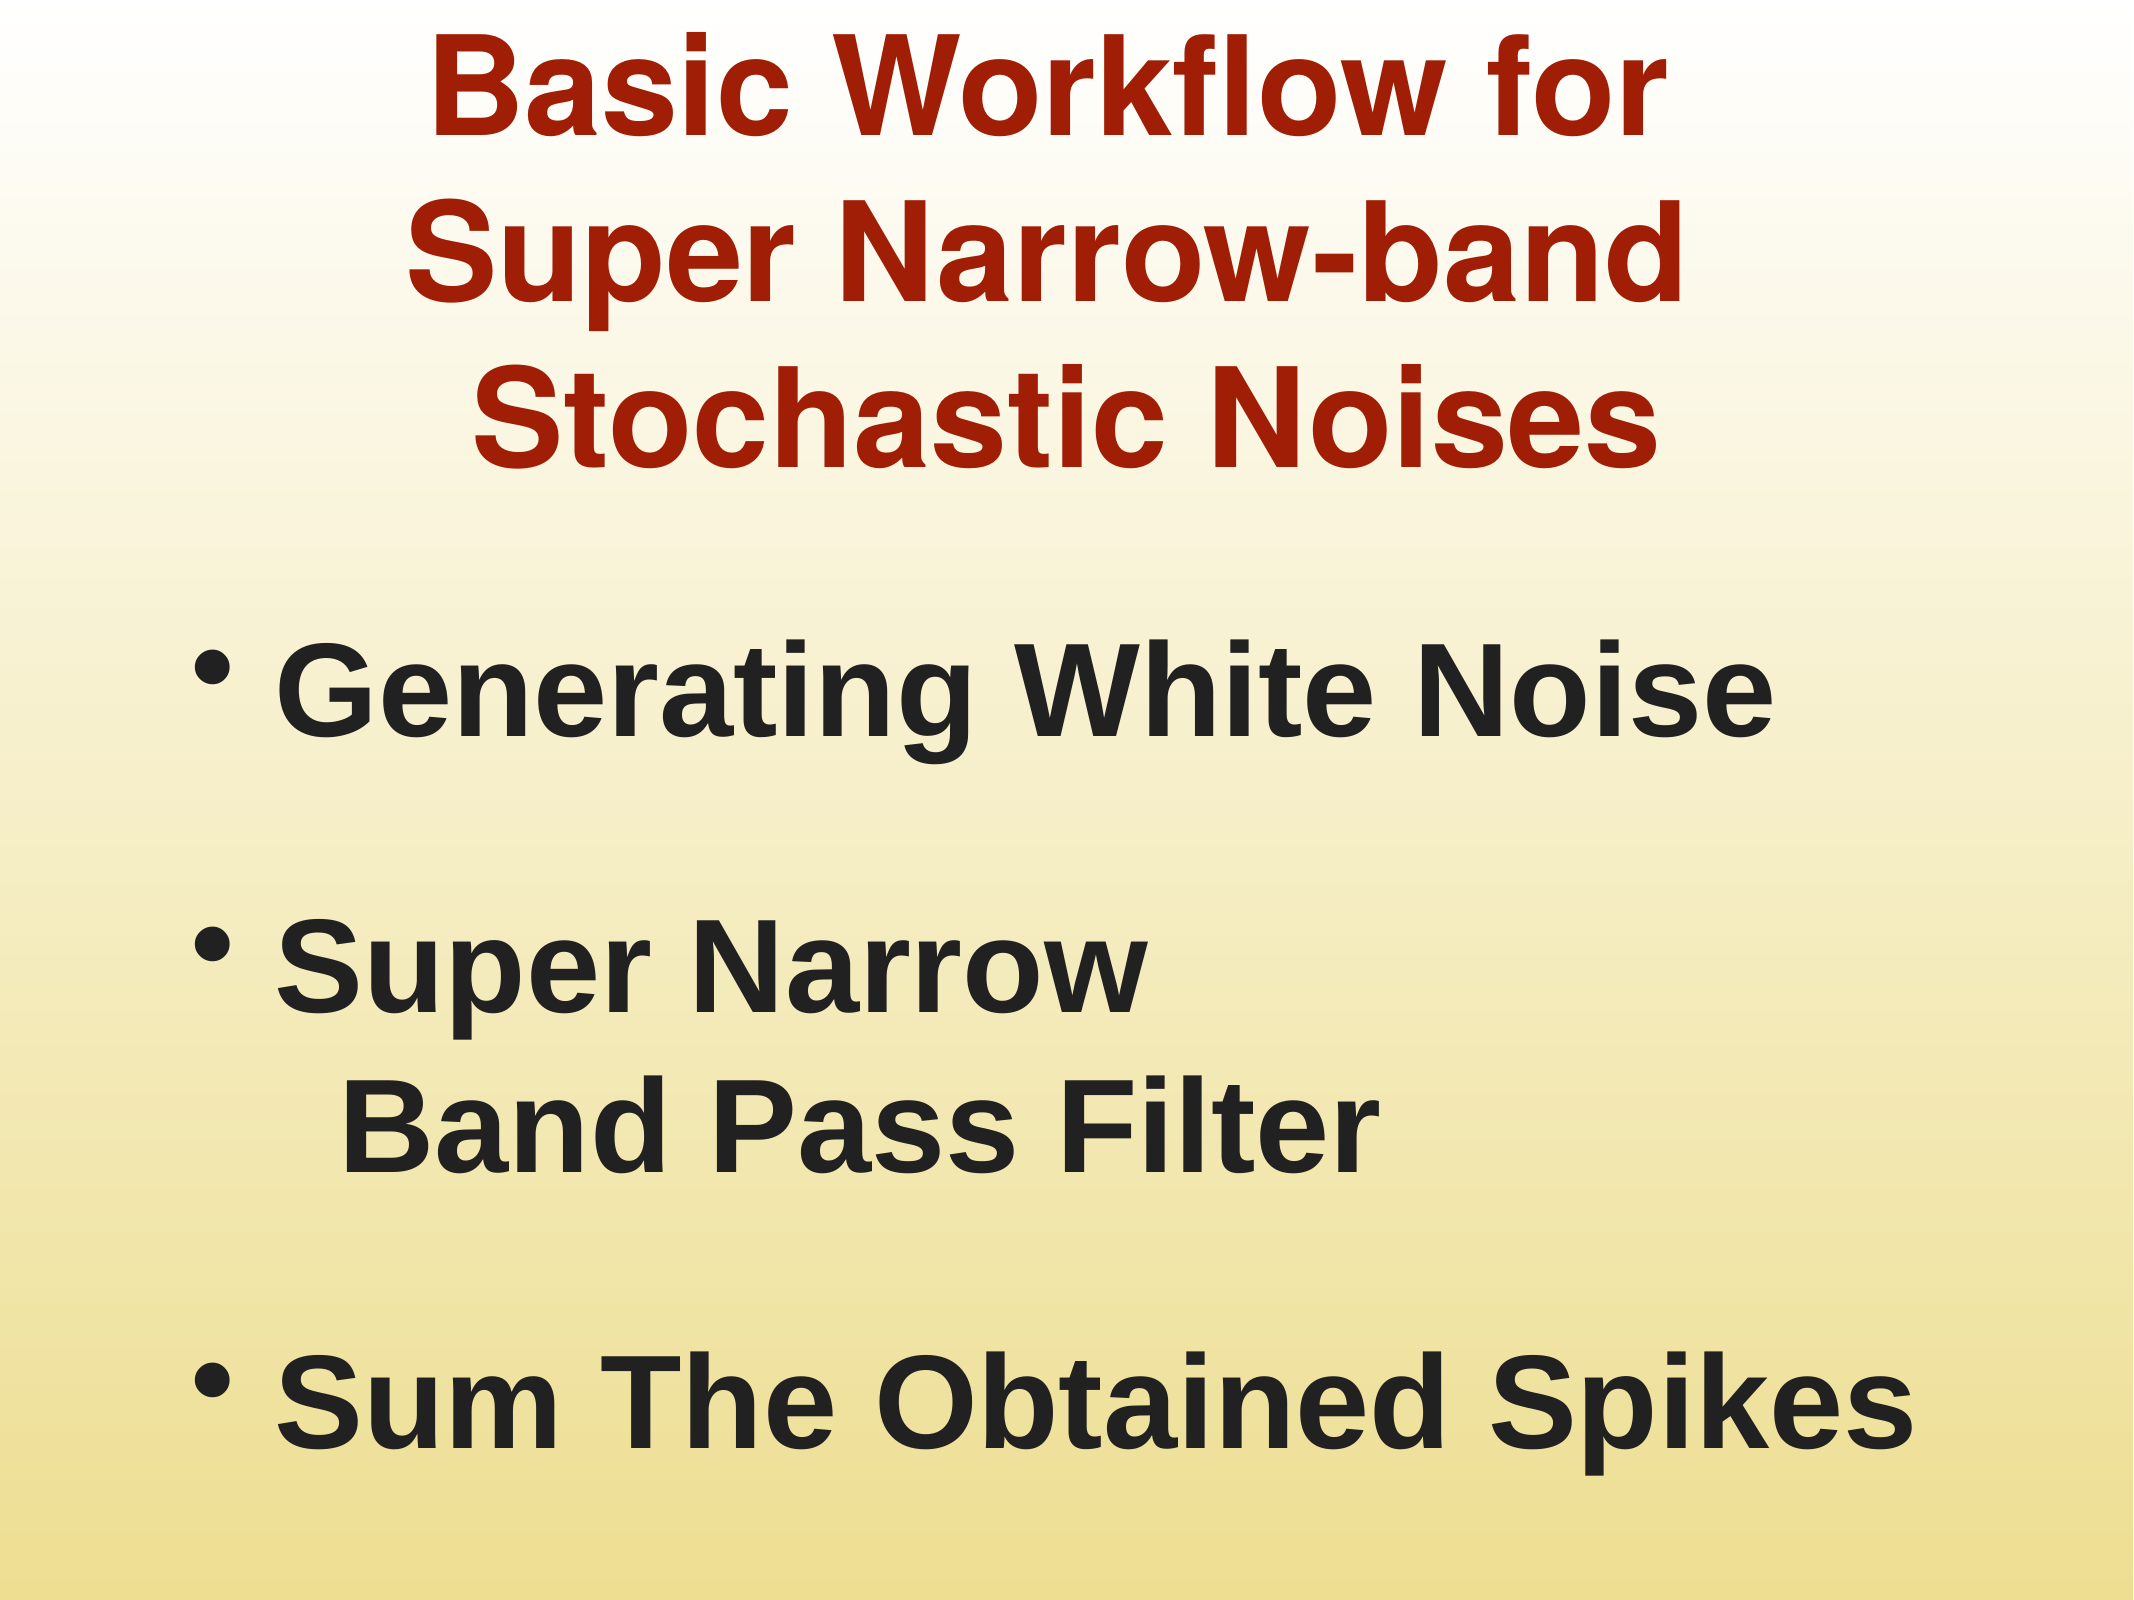

# Basic Workflow for Super Narrow-band
Stochastic Noises
 Generating White Noise
 Super Narrow
   Band Pass Filter
 Sum The Obtained Spikes

32